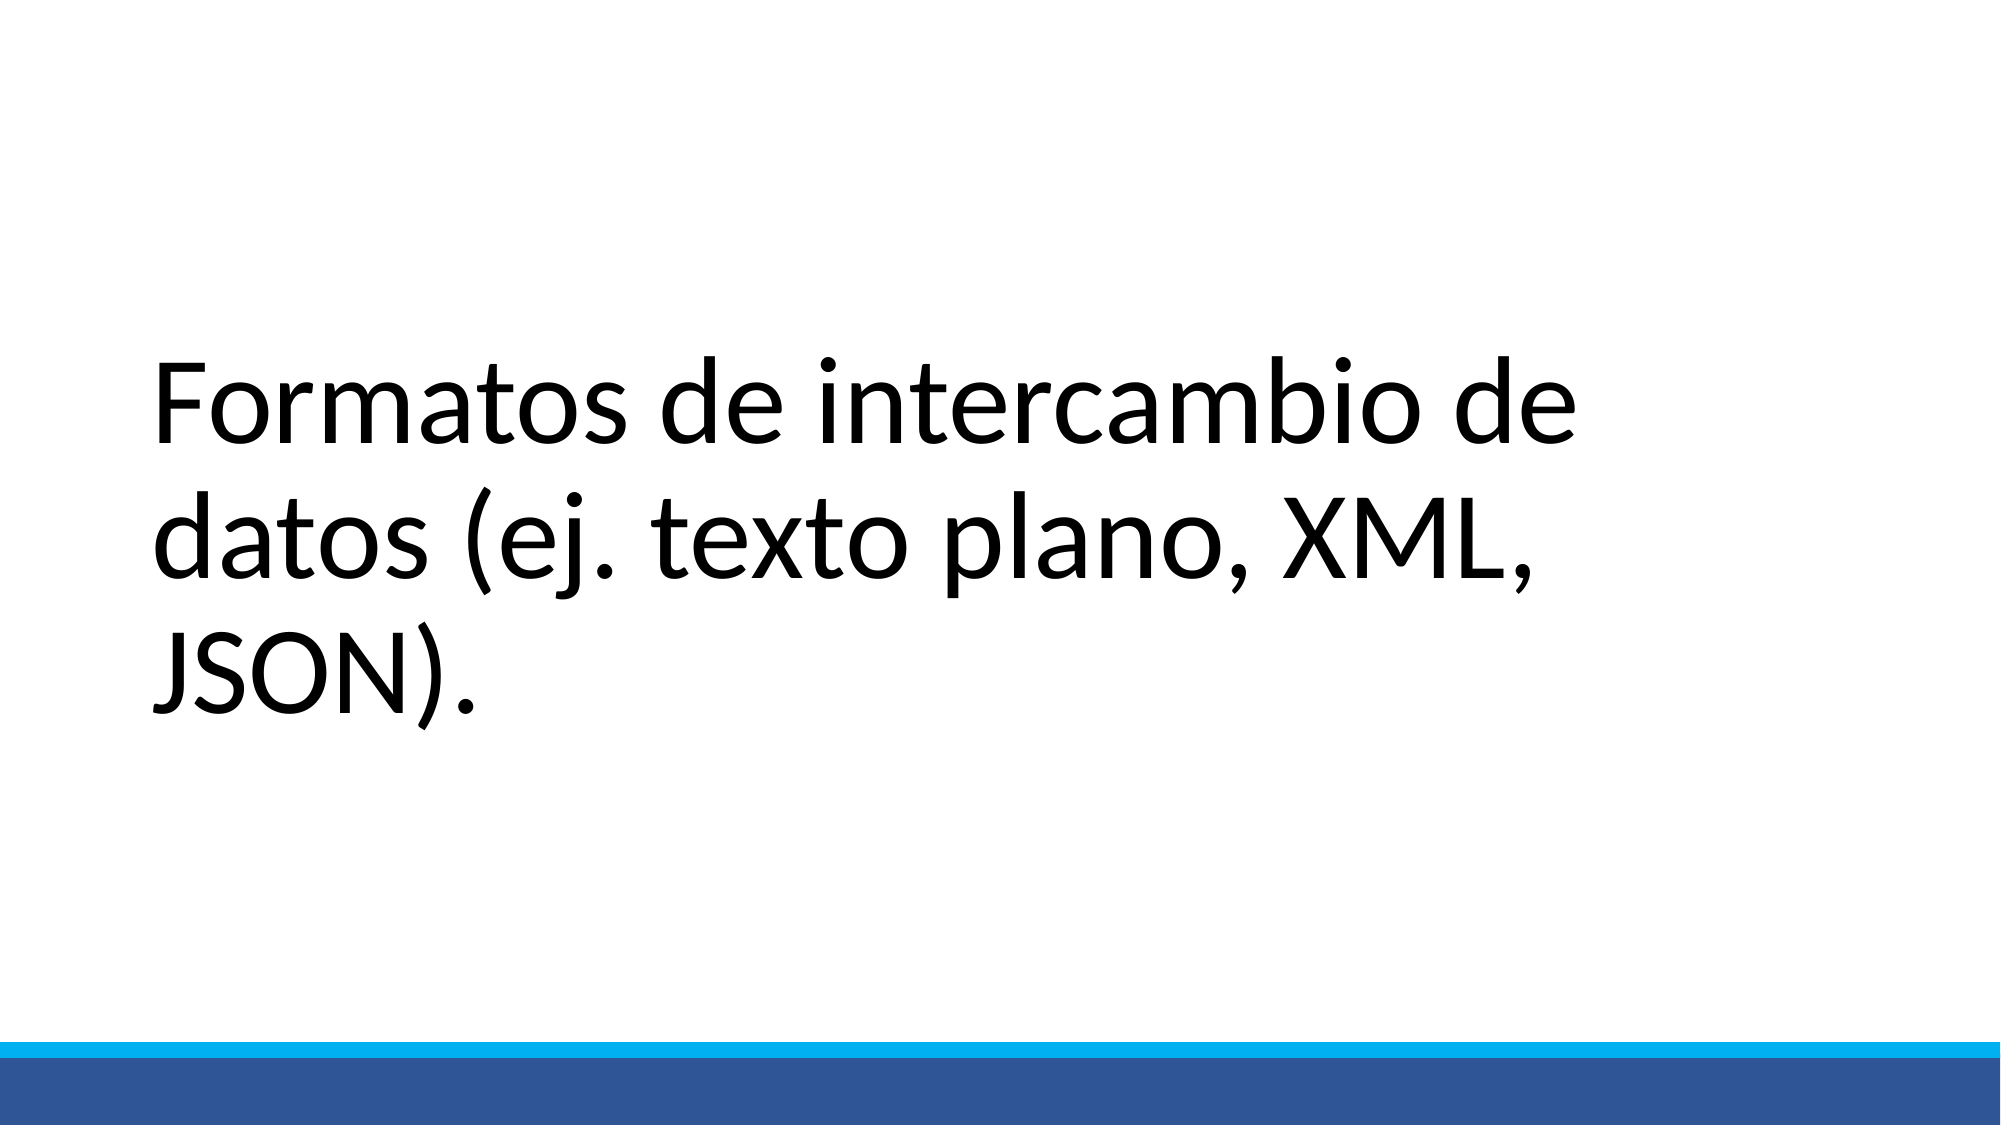

# Formatos de intercambio de datos (ej. texto plano, XML, JSON).